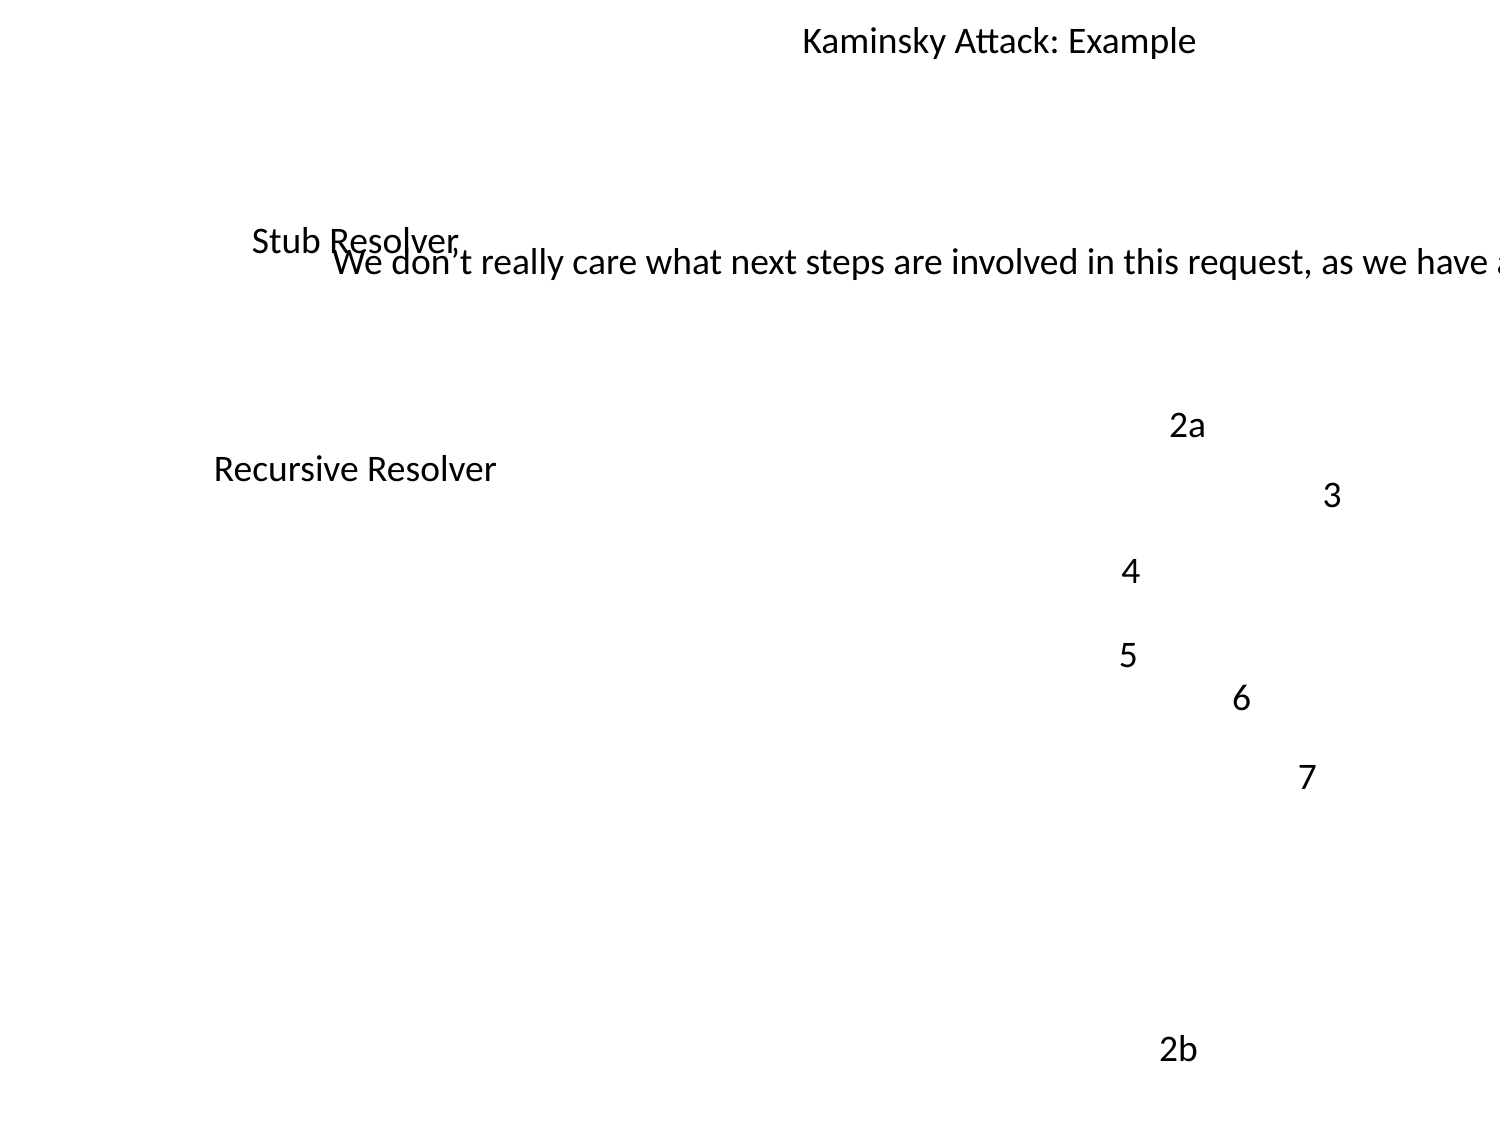

Kaminsky Attack: Example
Stub Resolver
We don’t really care what next steps are involved in this request, as we have already poisoned the cache.
2a
.(root)

Recursive Resolver
3
4
.com
5
6
google.com
7
Attacker
2b